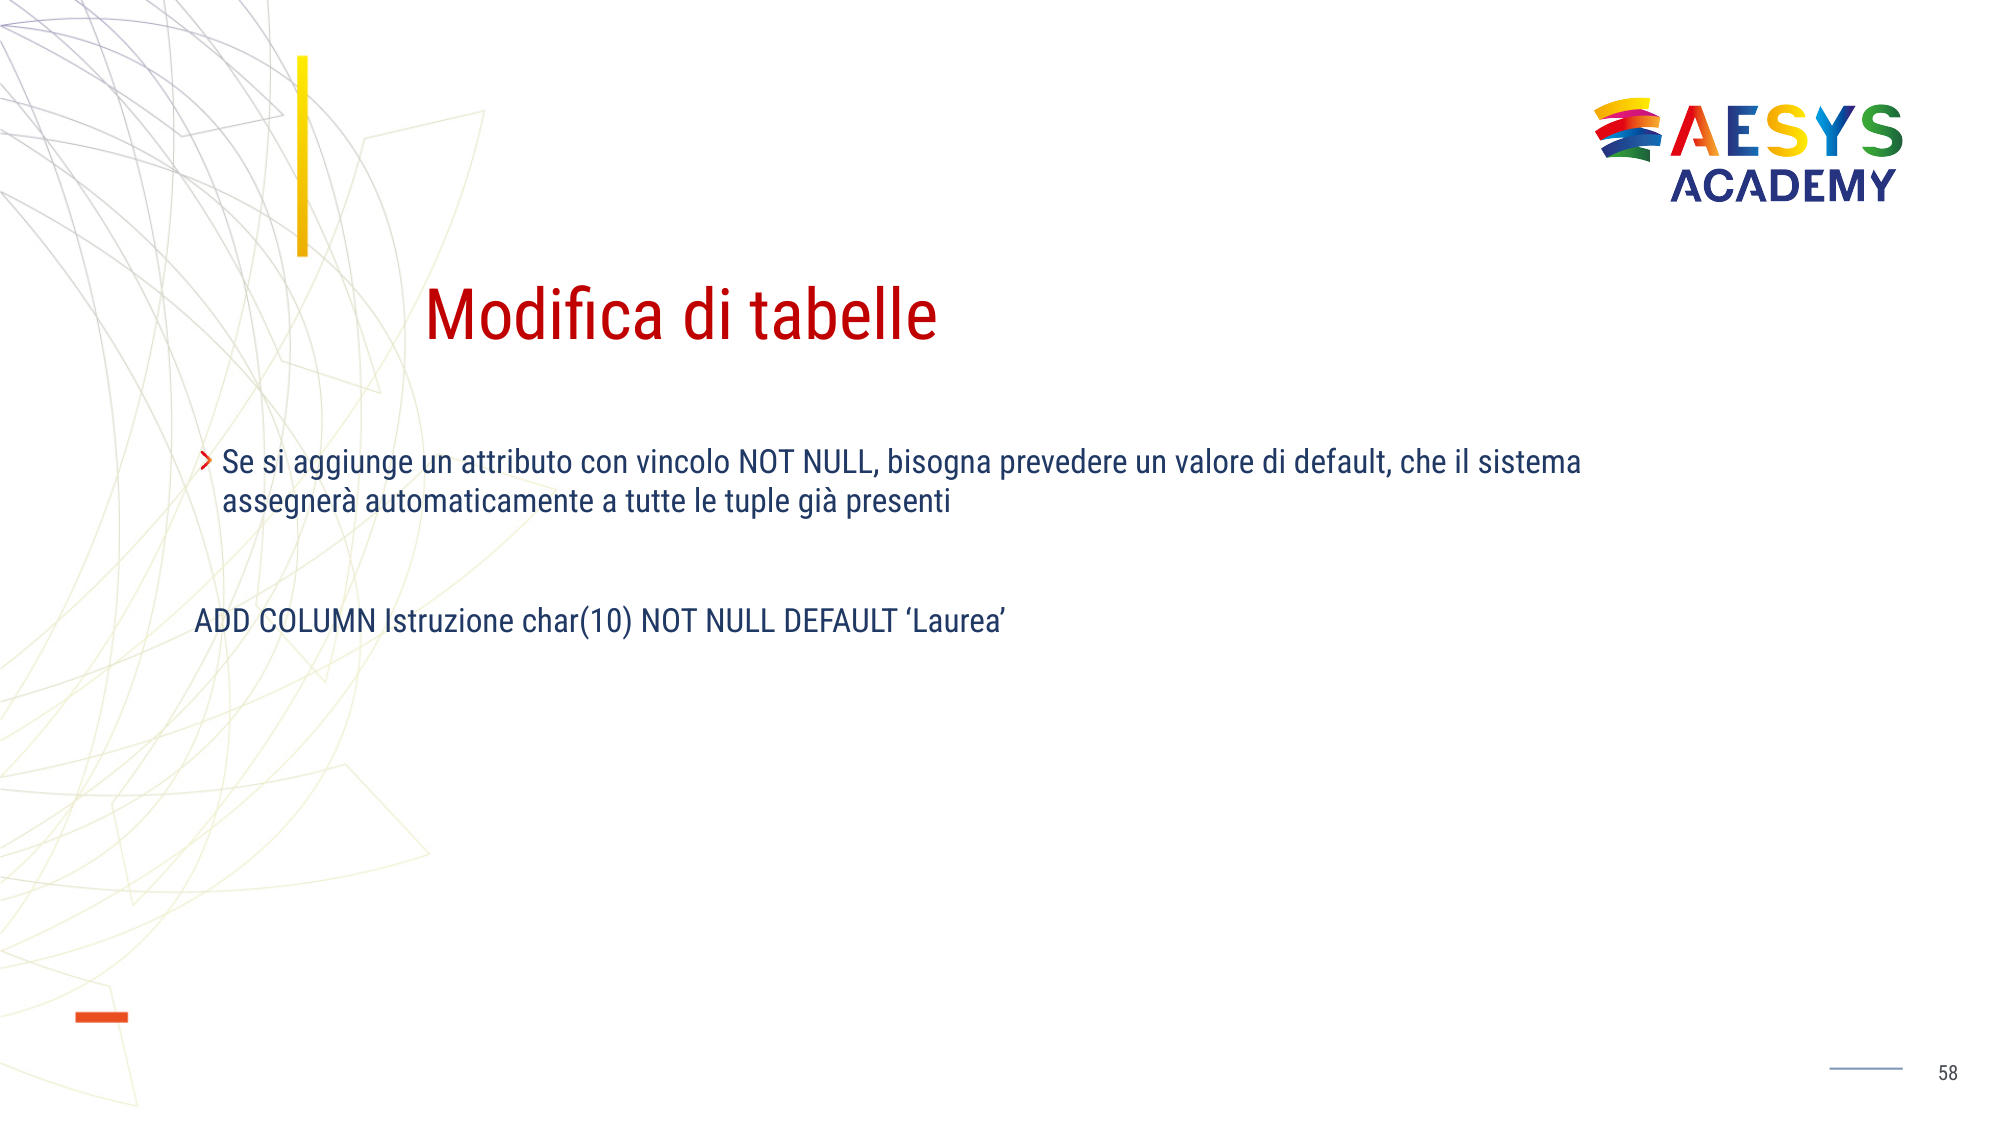

# Modifica di tabelle

Se si aggiunge un attributo con vincolo NOT NULL, bisogna prevedere un valore di default, che il sistema assegnerà automaticamente a tutte le tuple già presenti

ADD COLUMN Istruzione char(10) NOT NULL DEFAULT ‘Laurea’

58